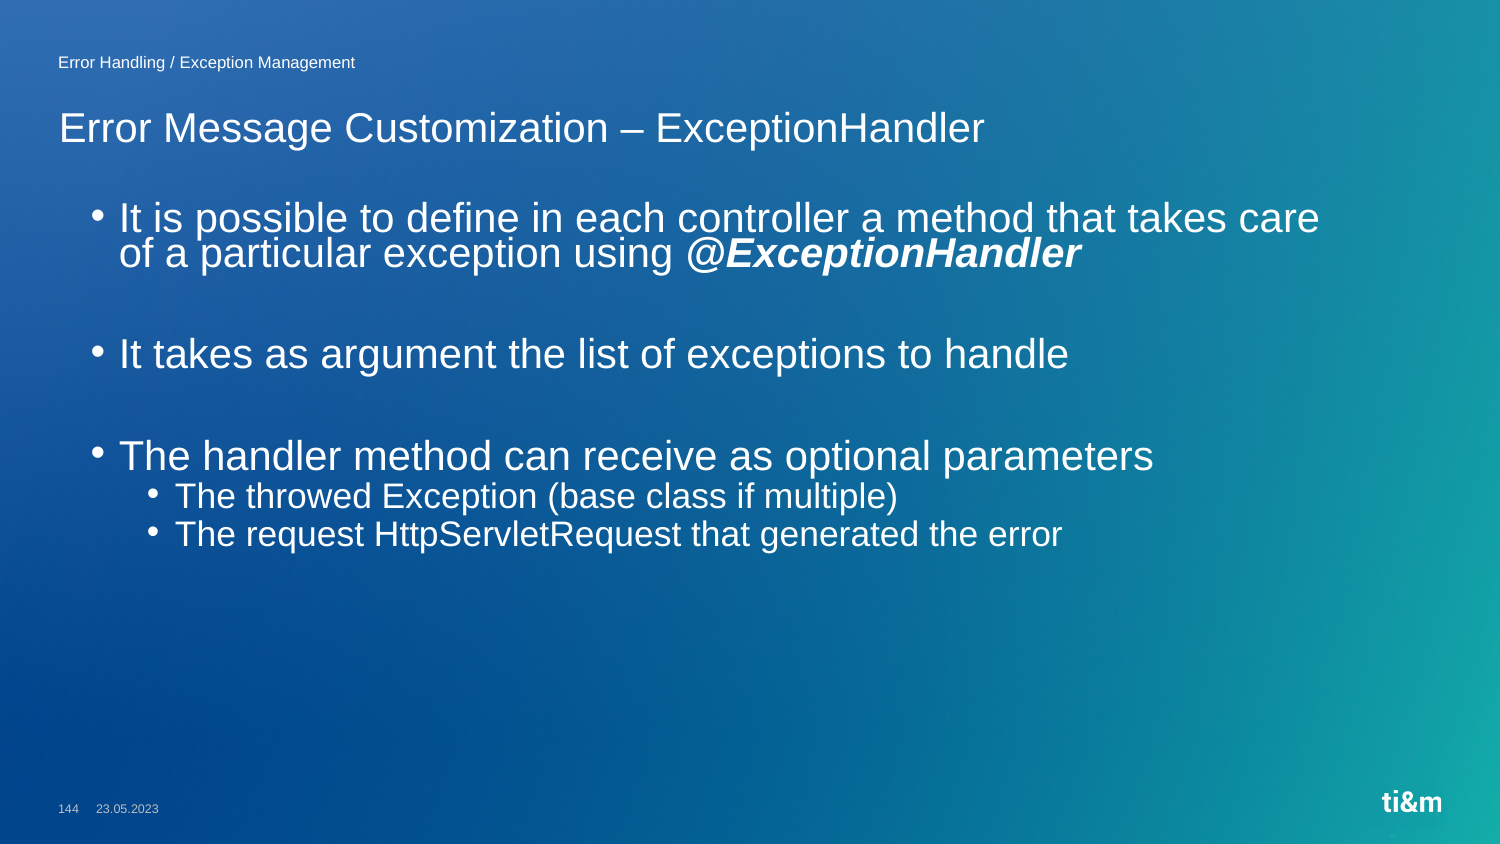

Error Handling / Exception Management
# Error Message Customization – ExceptionHandler

It is possible to define in each controller a method that takes care of a particular exception using @ExceptionHandler

It takes as argument the list of exceptions to handle

The handler method can receive as optional parameters
The throwed Exception (base class if multiple)
The request HttpServletRequest that generated the error

144
23.05.2023